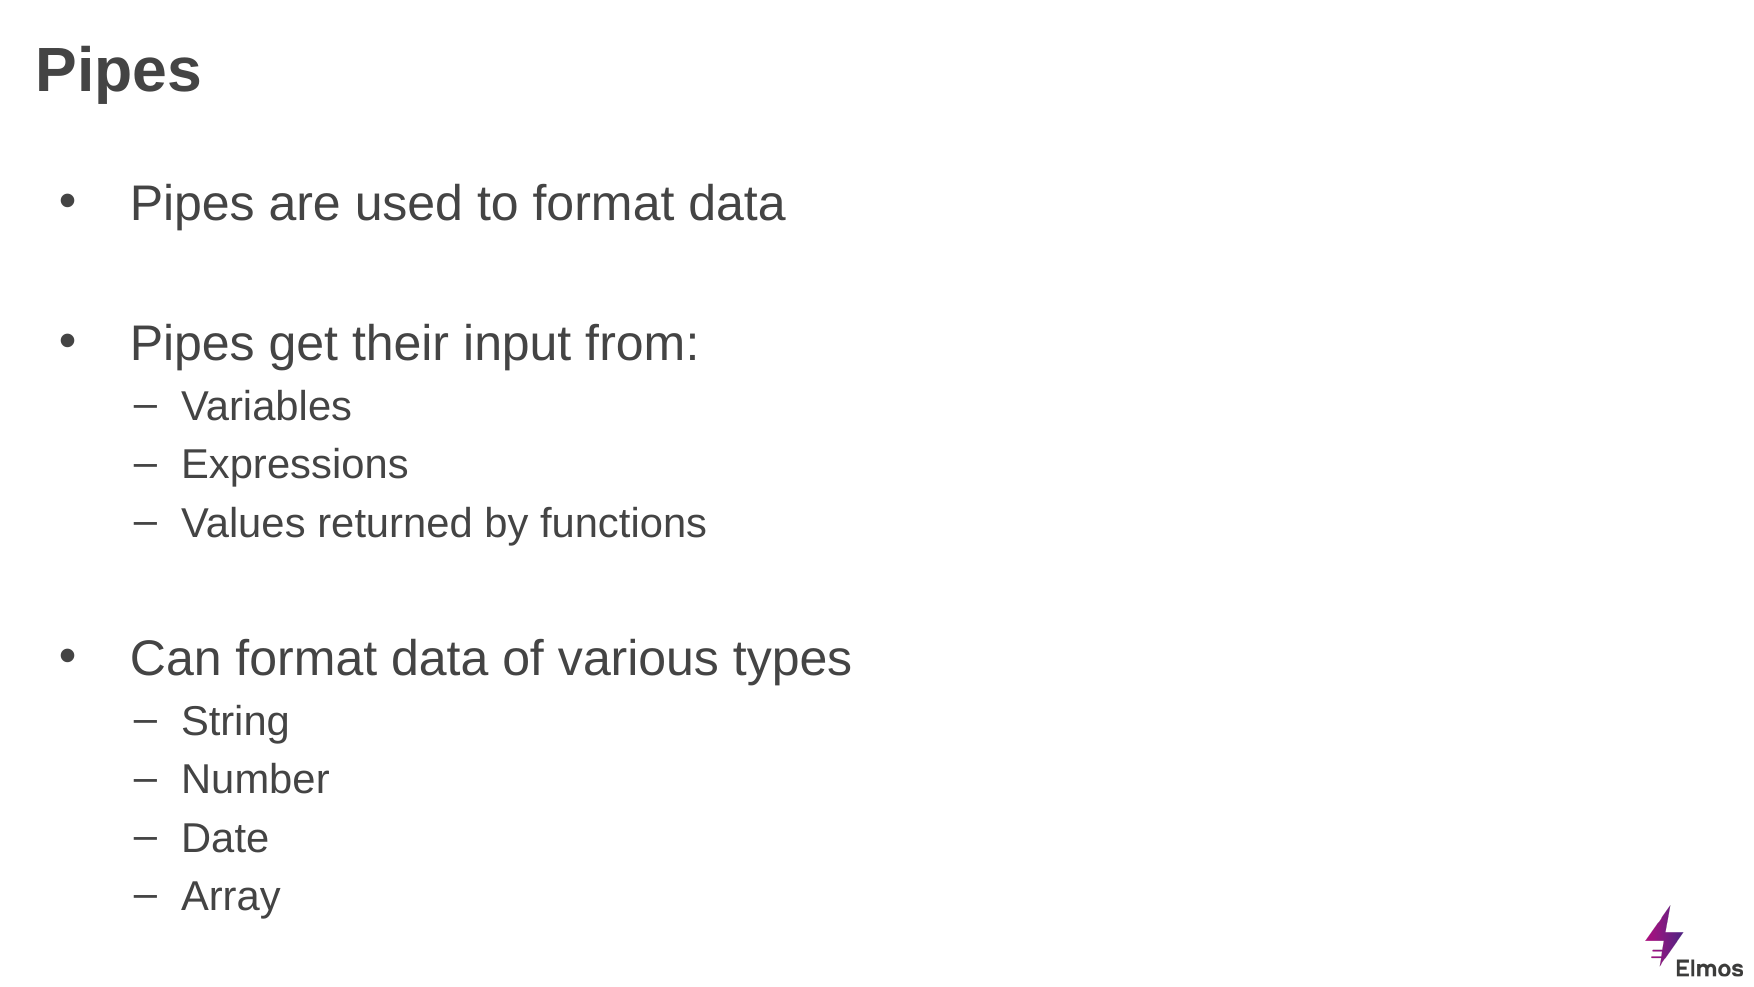

# Pipes
Pipes are used to format data

Pipes get their input from:
Variables
Expressions
Values returned by functions

Can format data of various types
String
Number
Date
Array